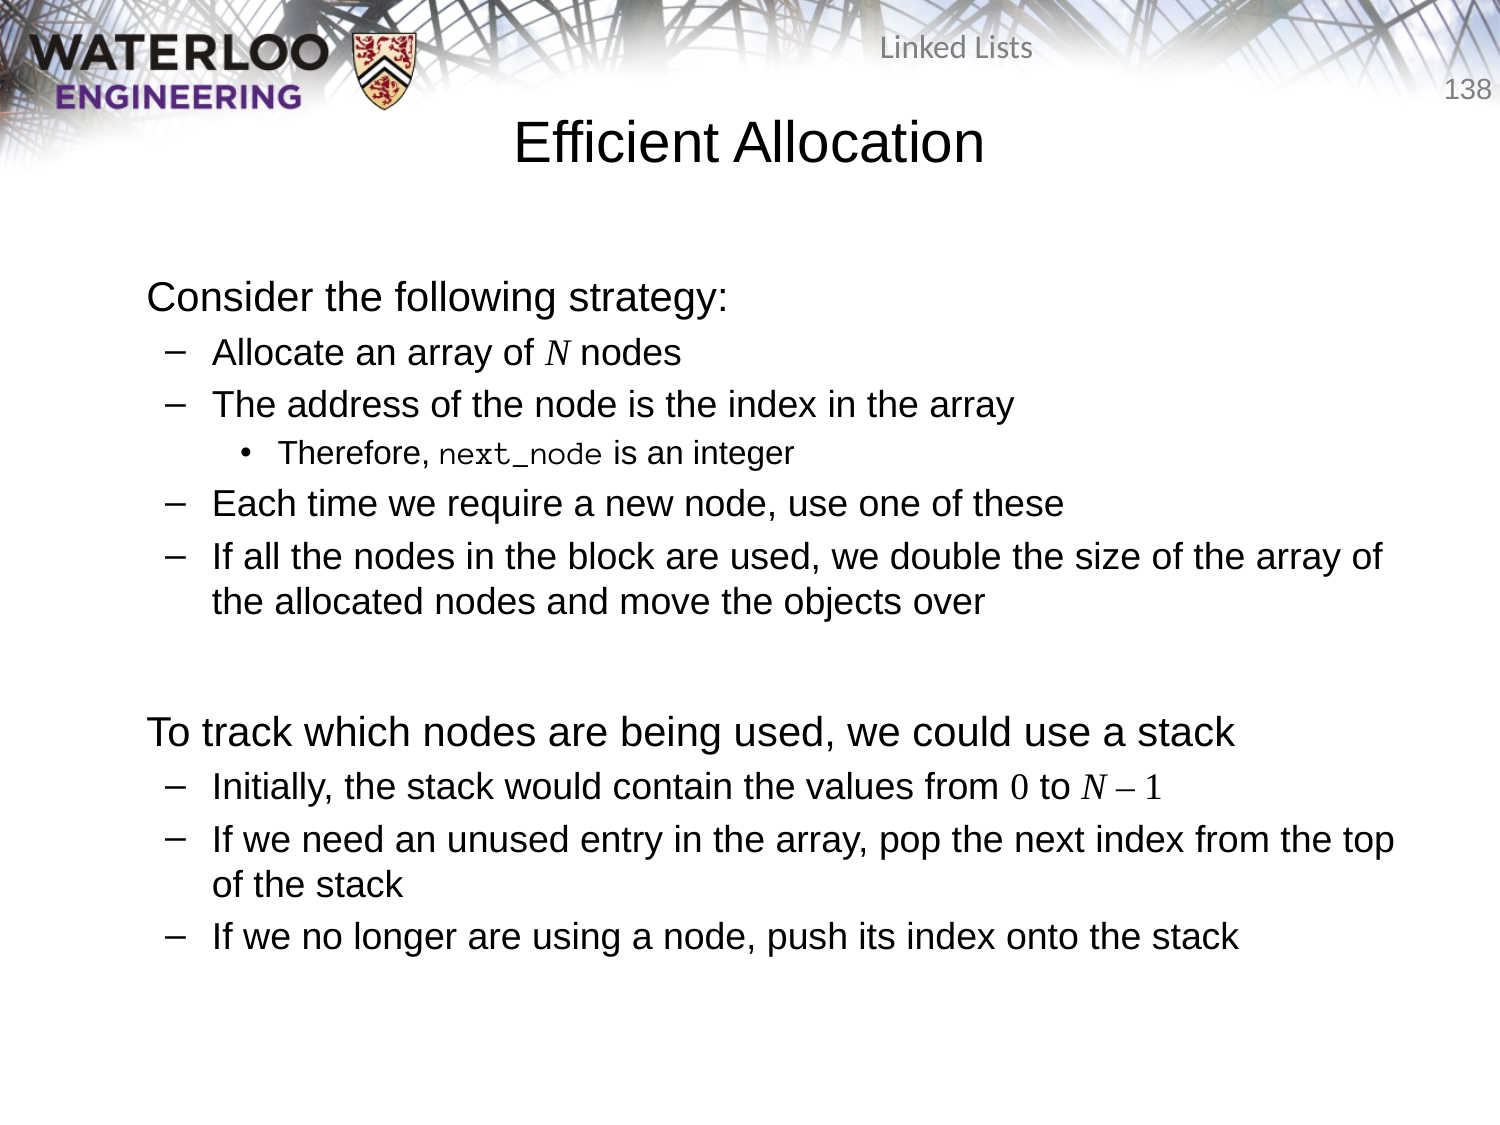

# Efficient Allocation
	Consider the following strategy:
Allocate an array of N nodes
The address of the node is the index in the array
Therefore, next_node is an integer
Each time we require a new node, use one of these
If all the nodes in the block are used, we double the size of the array of the allocated nodes and move the objects over

	To track which nodes are being used, we could use a stack
Initially, the stack would contain the values from 0 to N – 1
If we need an unused entry in the array, pop the next index from the top of the stack
If we no longer are using a node, push its index onto the stack